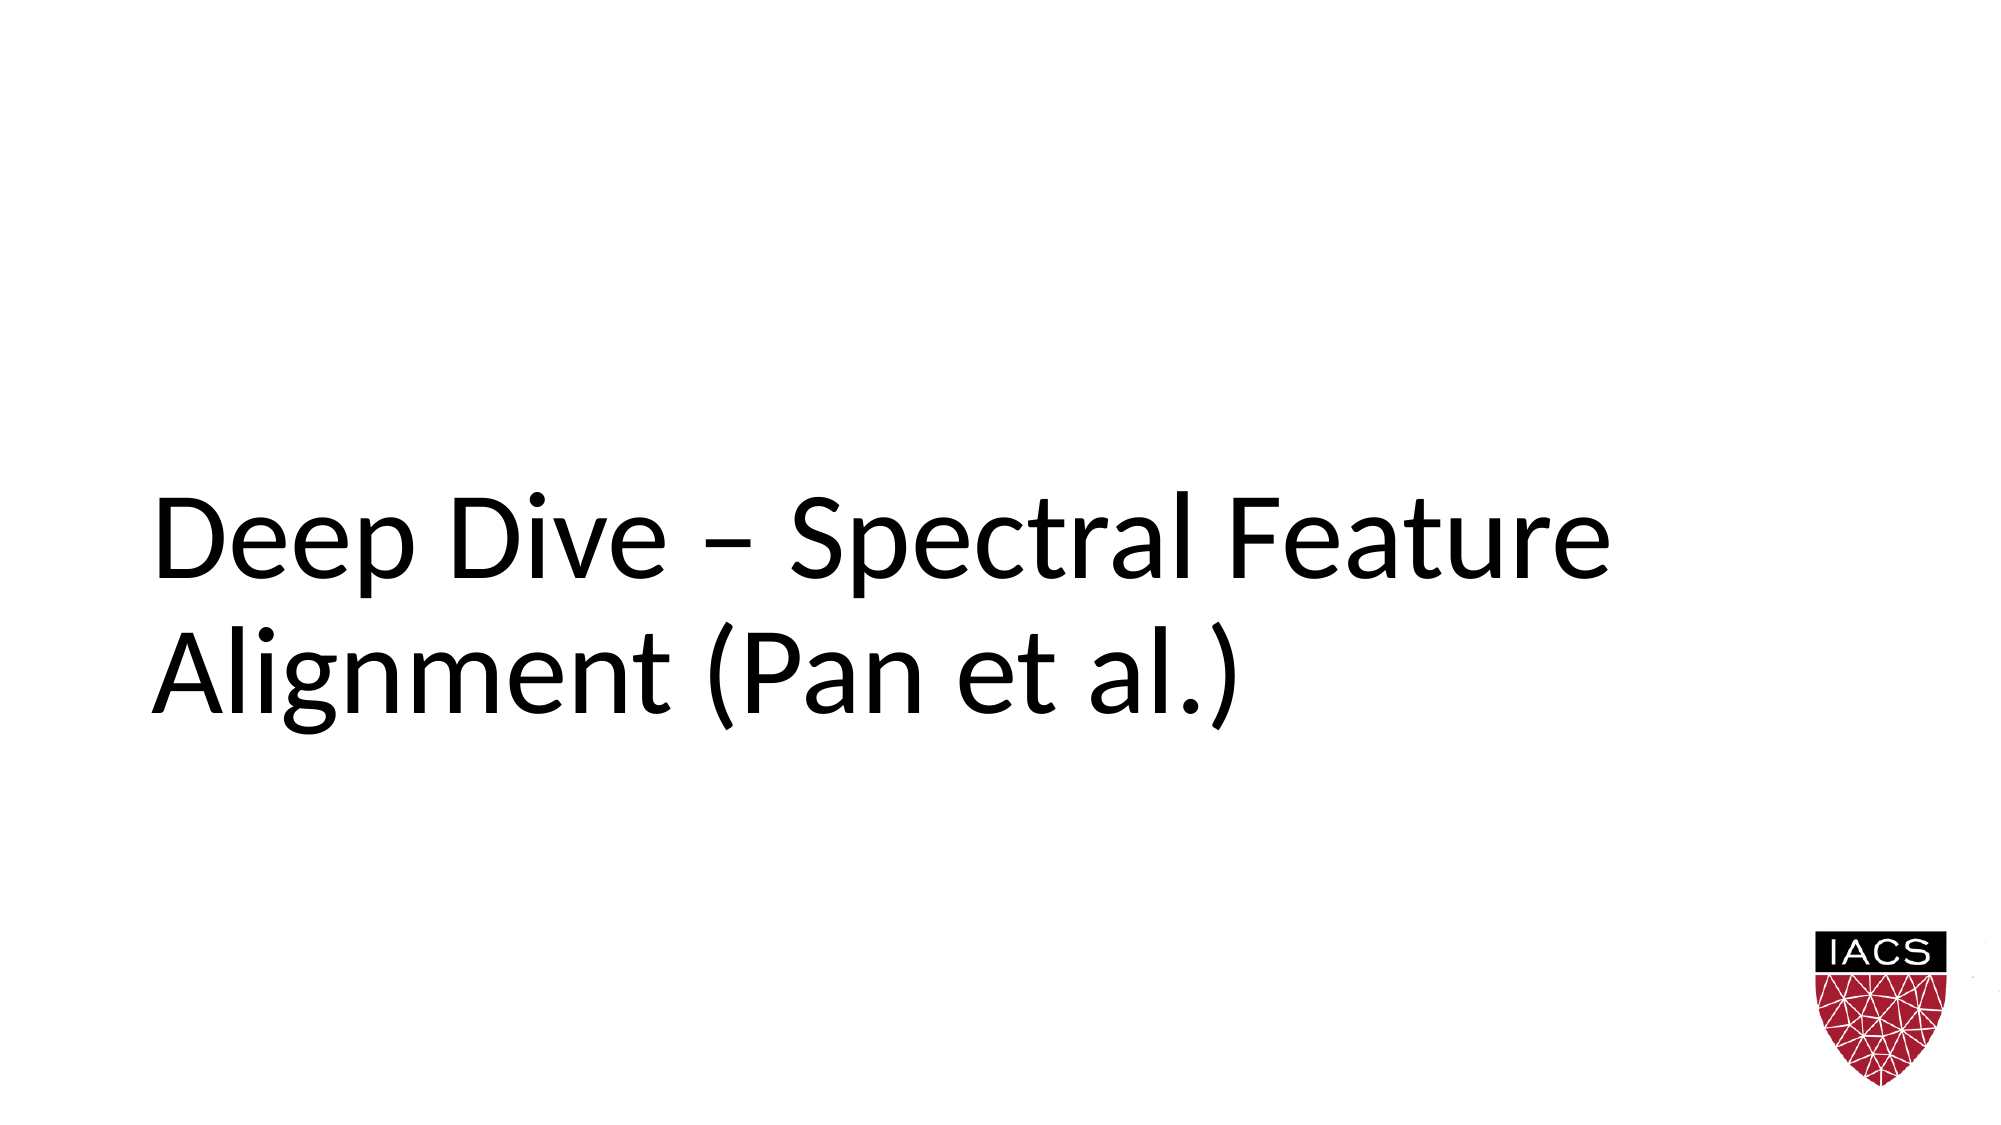

# Deep Dive – Spectral Feature Alignment (Pan et al.)